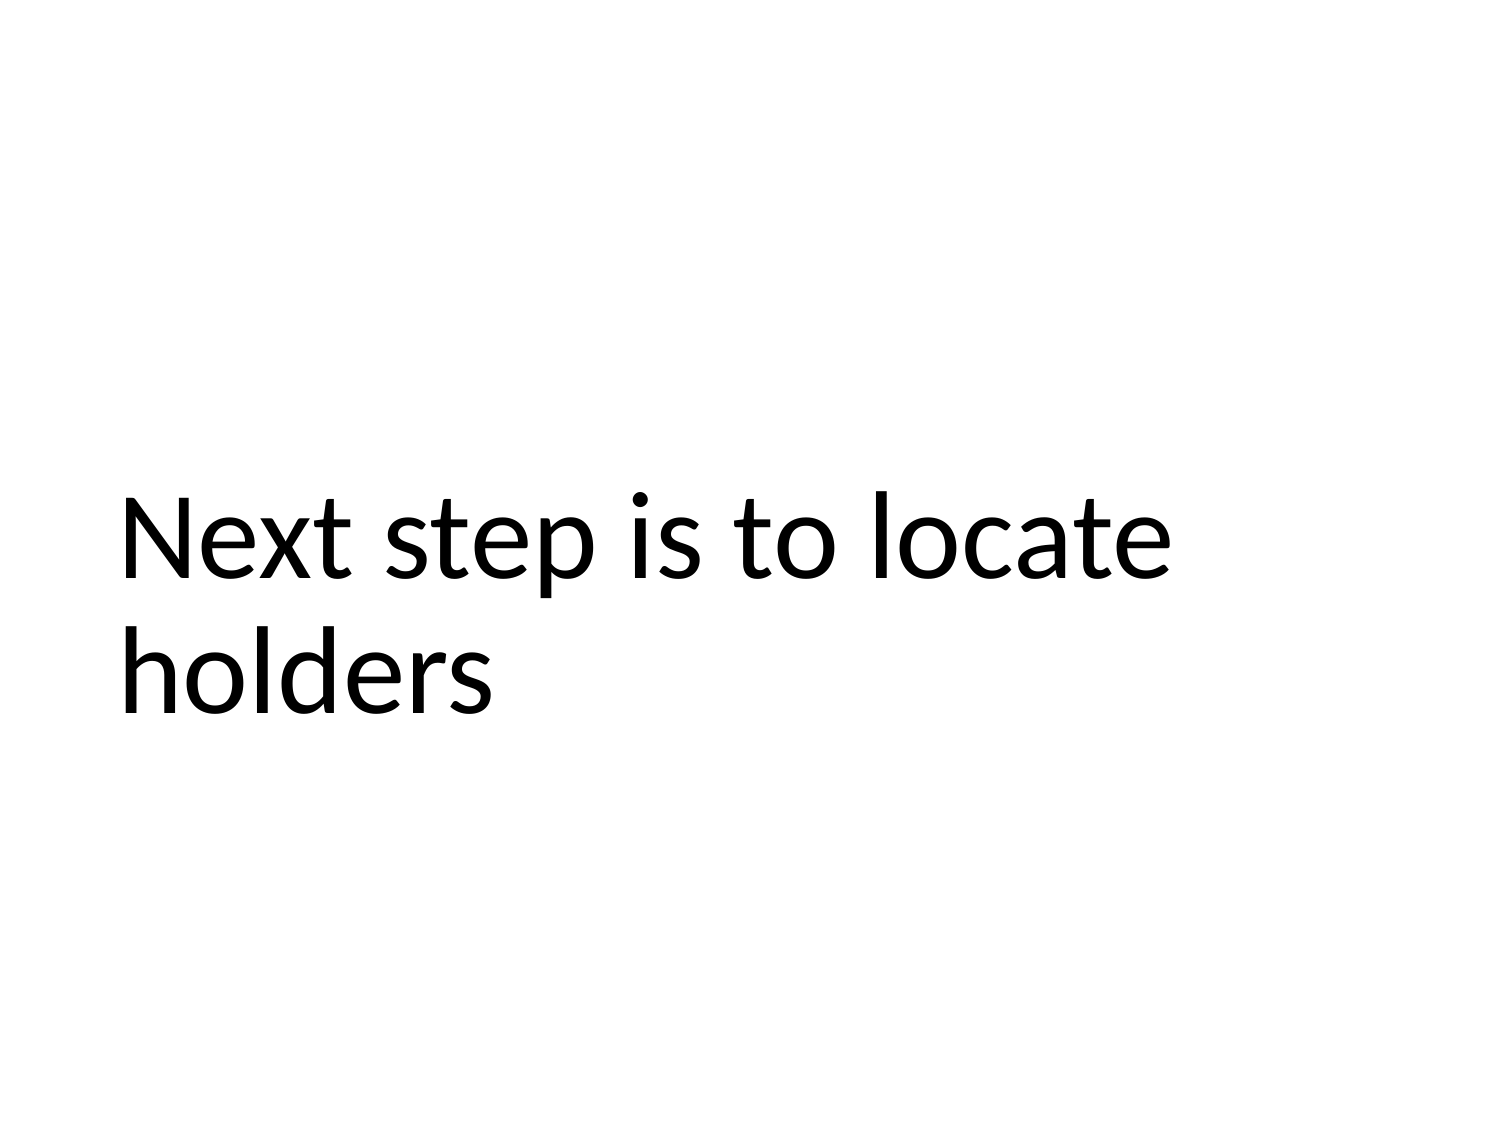

# Next step is to locate holders